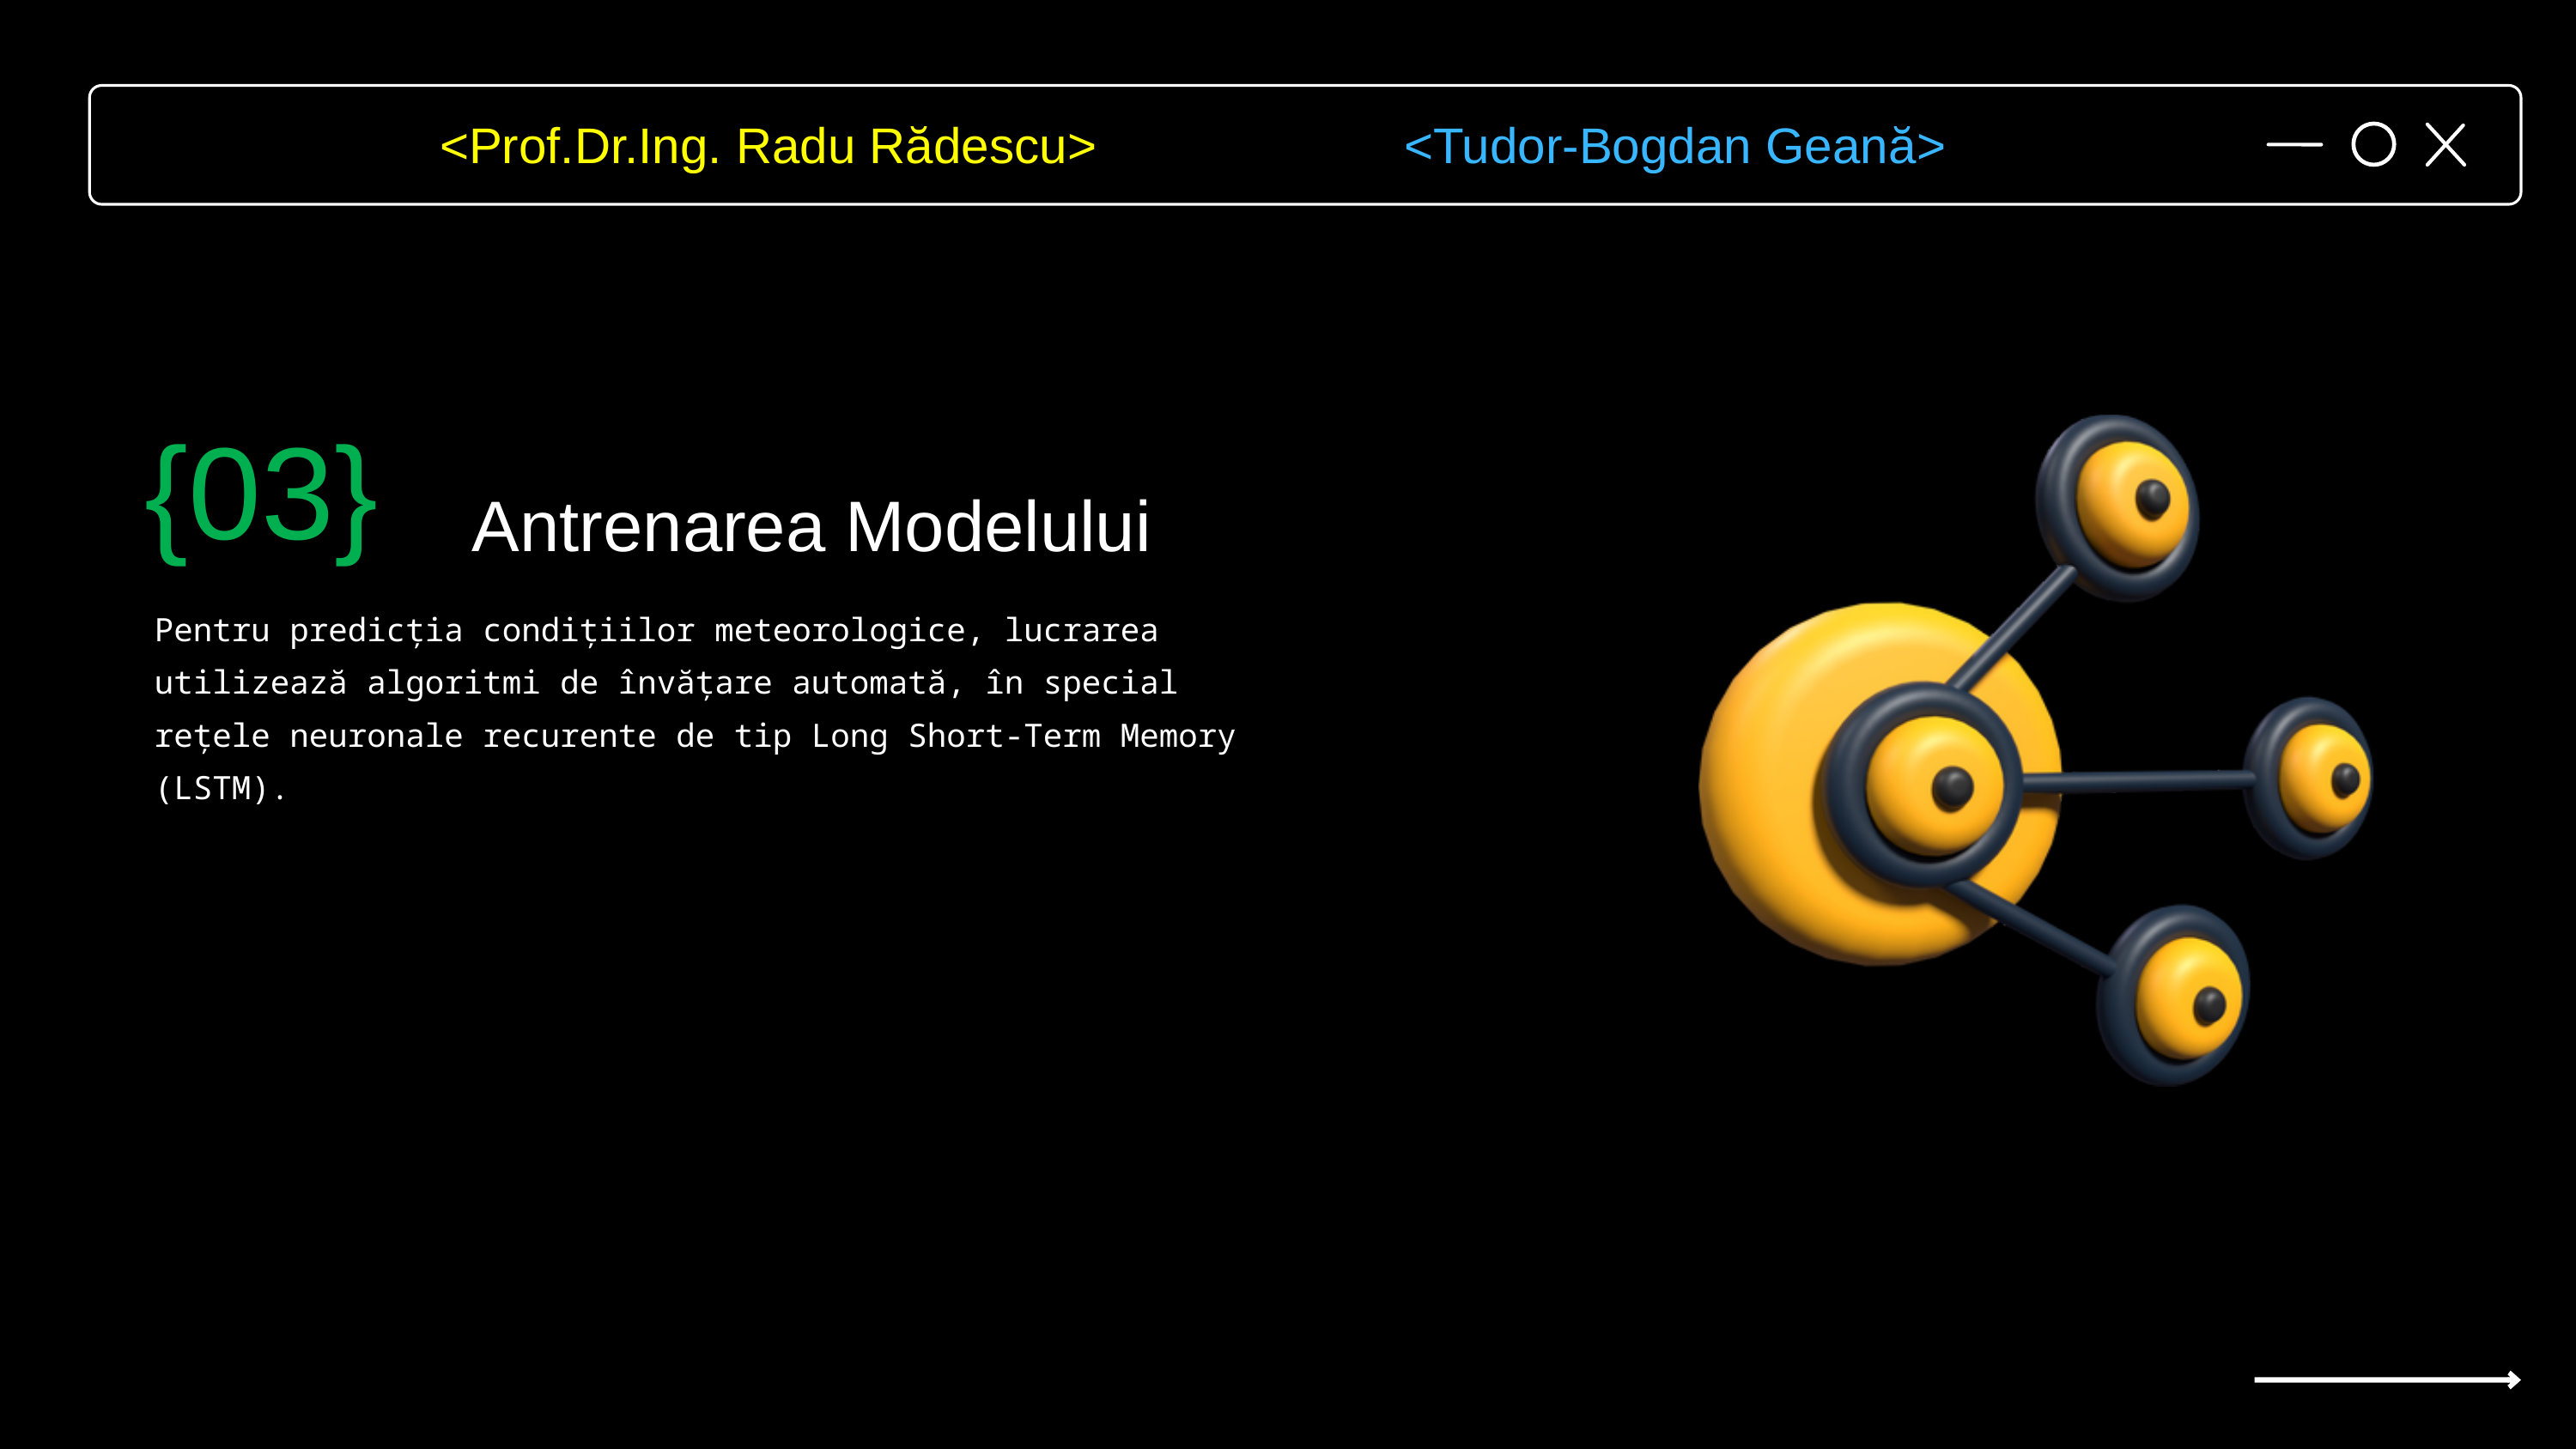

<Prof.Dr.Ing. Radu Rădescu>                      <Tudor-Bogdan Geană>
{03}
Antrenarea Modelului

Pentru predicția condițiilor meteorologice, lucrarea utilizează algoritmi de învățare automată, în special rețele neuronale recurente de tip Long Short-Term Memory (LSTM).